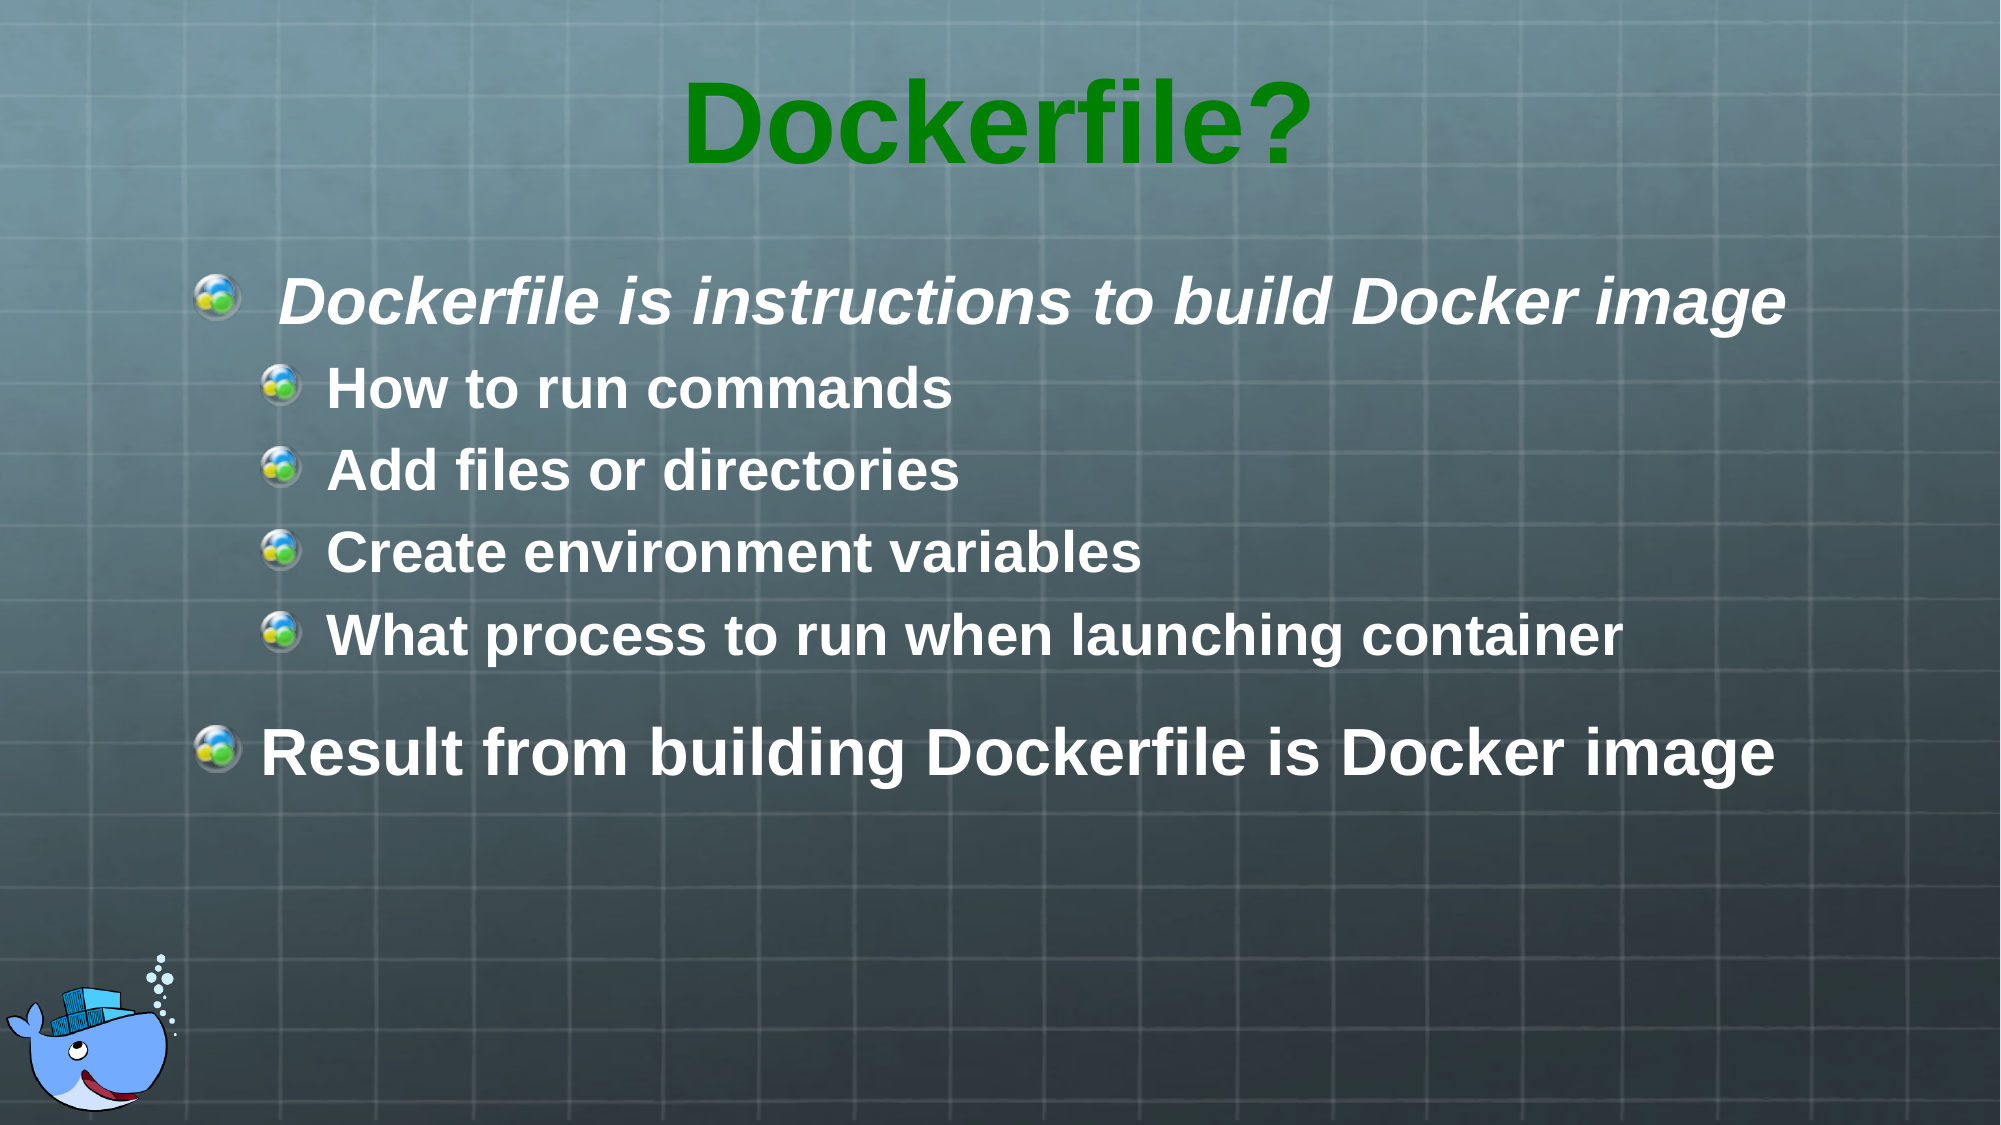

# Dockerfile?
 Dockerfile is instructions to build Docker image
How to run commands
Add files or directories
Create environment variables
What process to run when launching container
Result from building Dockerfile is Docker image